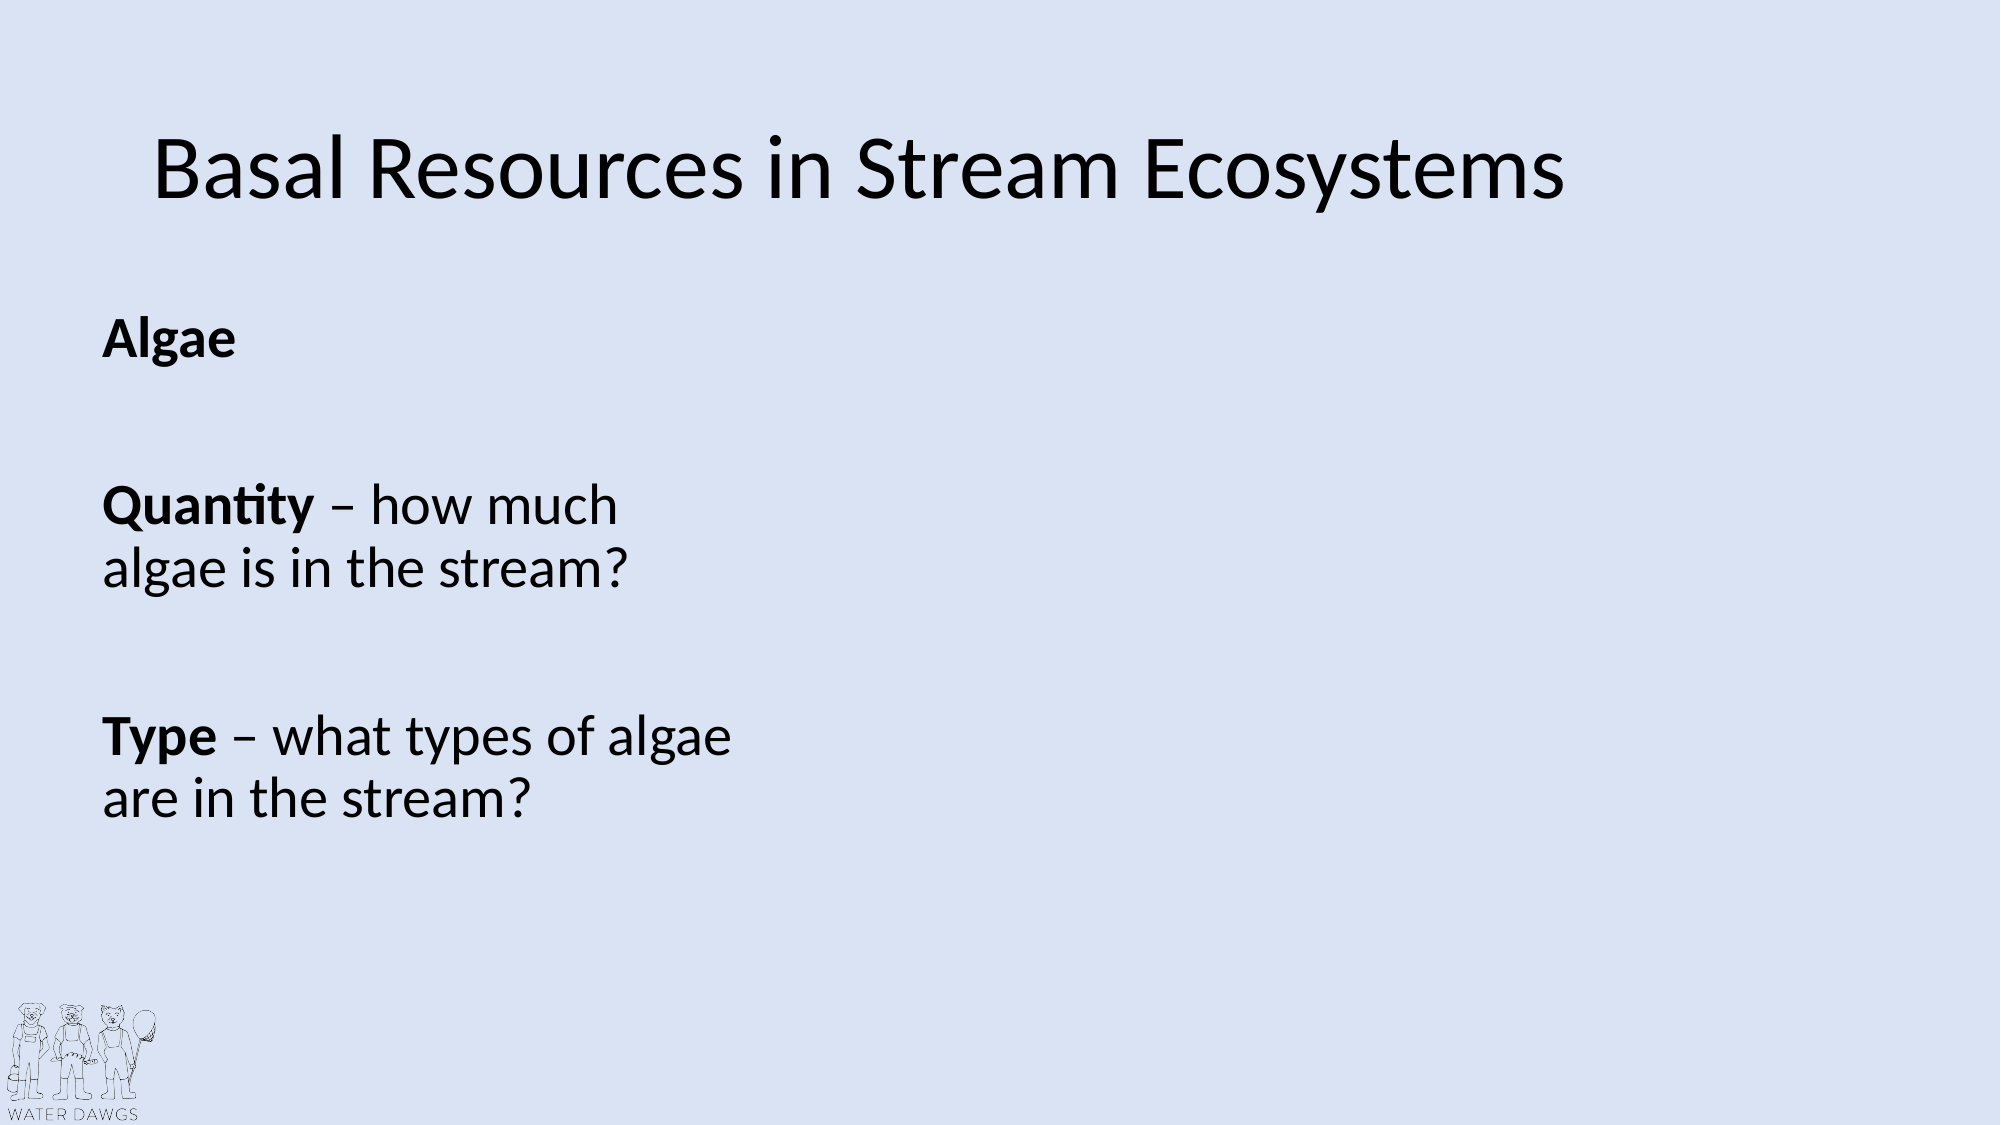

# Basal Resources in Stream Ecosystems
Algae

Quantity – how much algae is in the stream?

Type – what types of algae are in the stream?